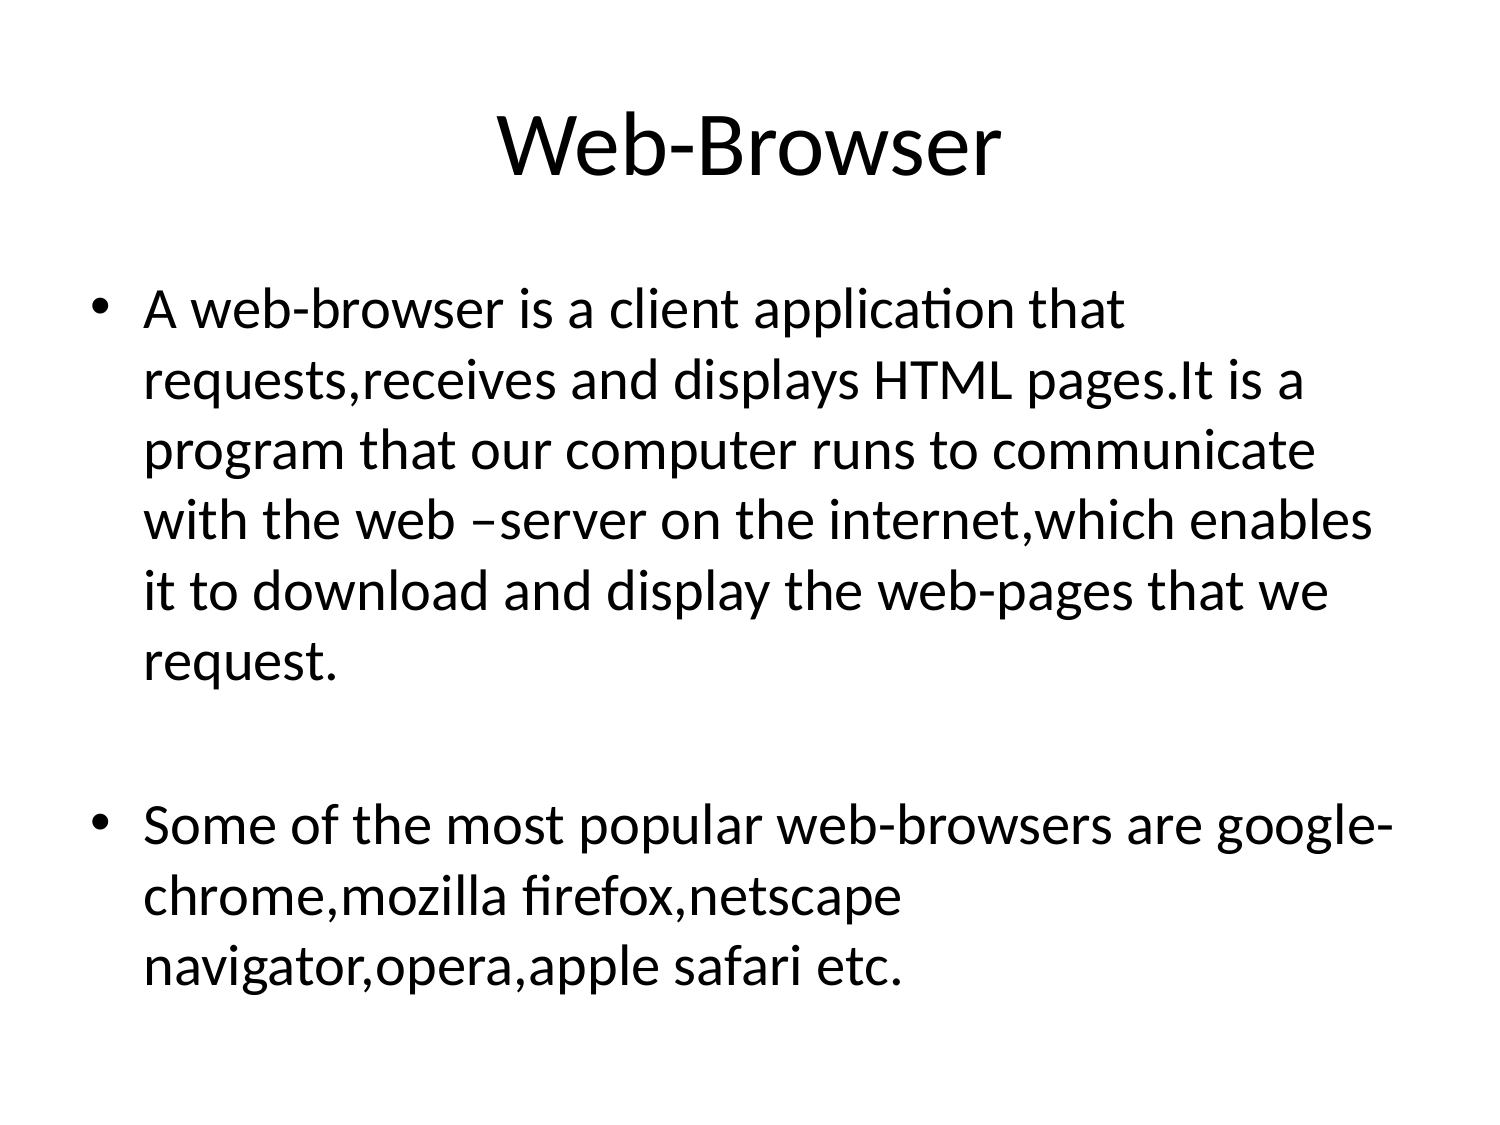

# Web-Browser
A web-browser is a client application that requests,receives and displays HTML pages.It is a program that our computer runs to communicate with the web –server on the internet,which enables it to download and display the web-pages that we request.

Some of the most popular web-browsers are google-chrome,mozilla firefox,netscape navigator,opera,apple safari etc.